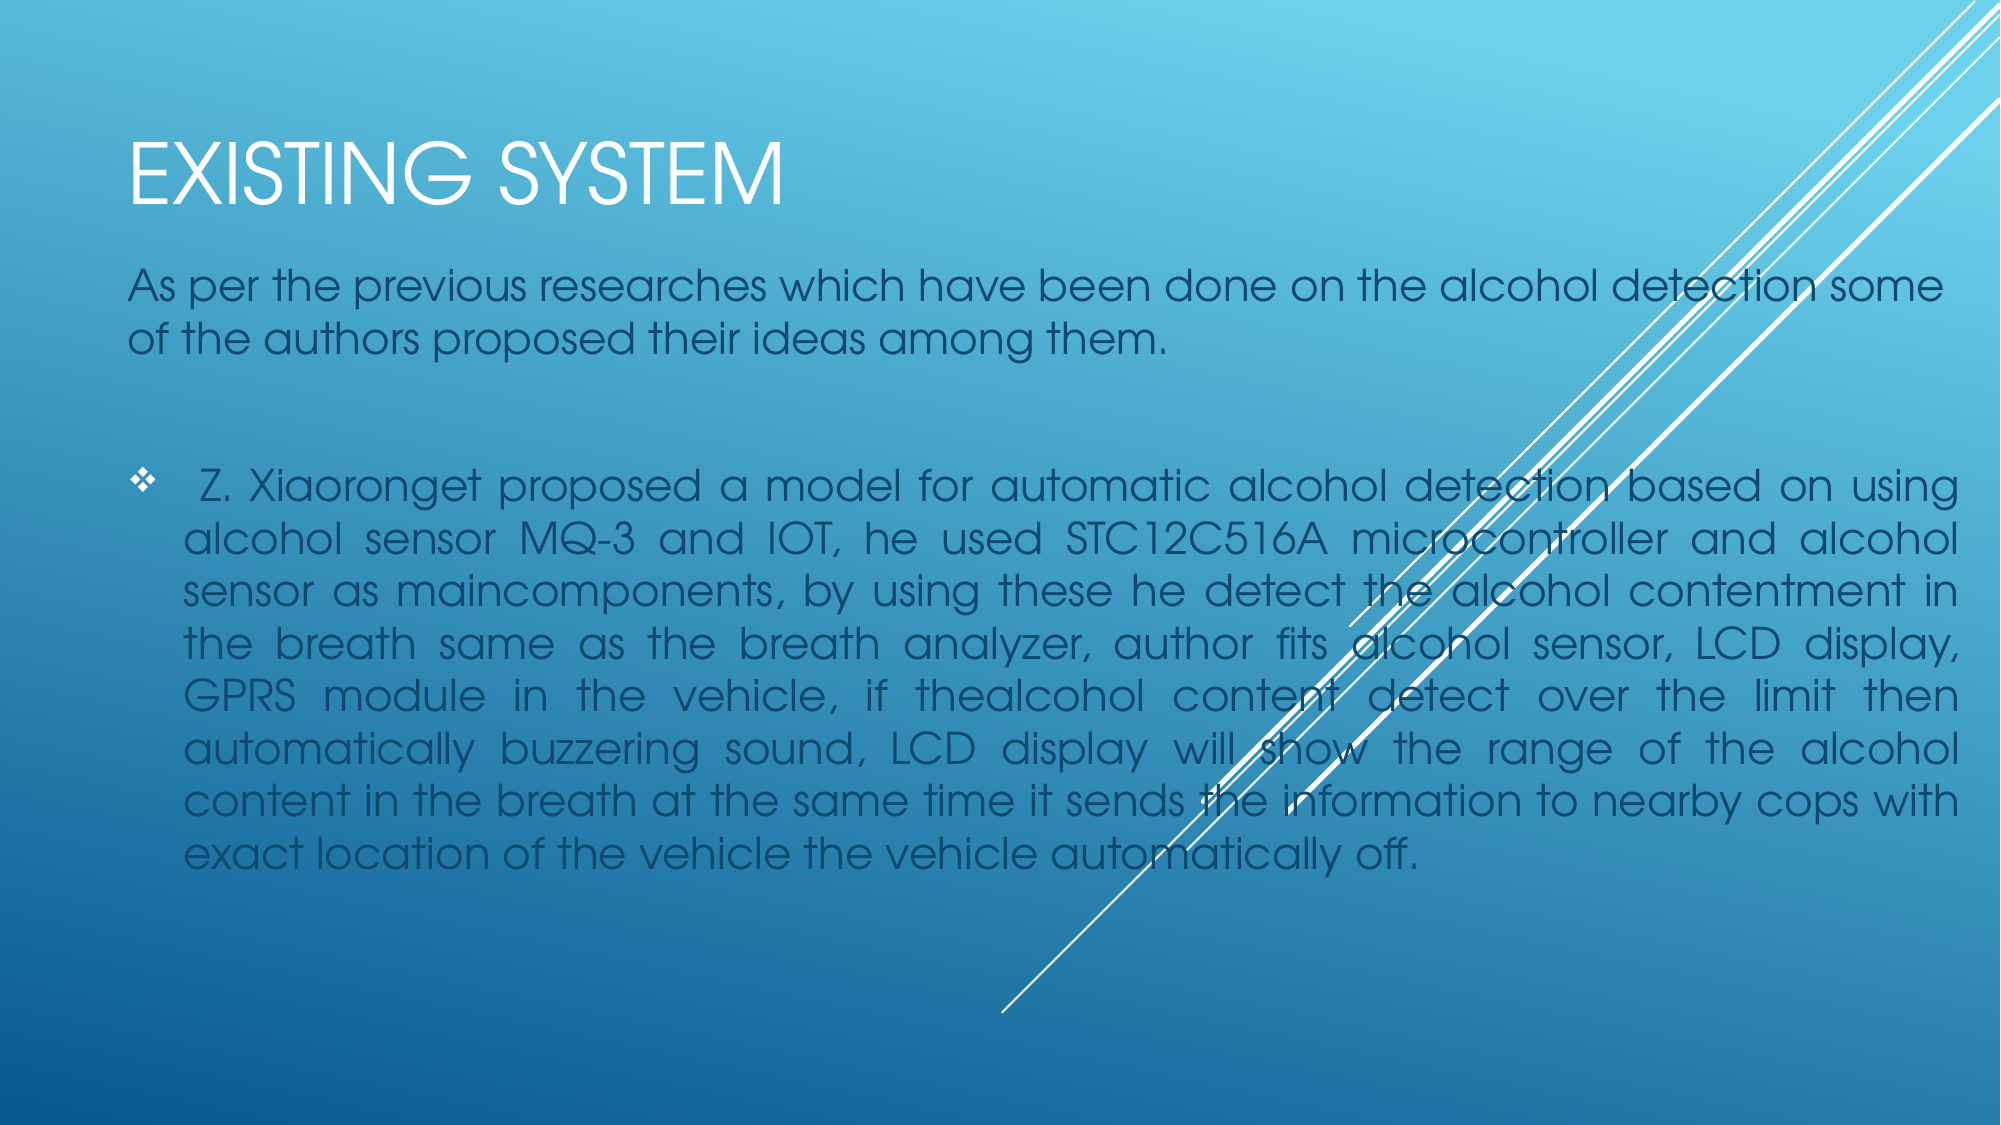

# Existing system
As per the previous researches which have been done on the alcohol detection some of the authors proposed their ideas among them.

 Z. Xiaoronget proposed a model for automatic alcohol detection based on using alcohol sensor MQ-3 and IOT, he used STC12C516A microcontroller and alcohol sensor as maincomponents, by using these he detect the alcohol contentment in the breath same as the breath analyzer, author fits alcohol sensor, LCD display, GPRS module in the vehicle, if thealcohol content detect over the limit then automatically buzzering sound, LCD display will show the range of the alcohol content in the breath at the same time it sends the information to nearby cops with exact location of the vehicle the vehicle automatically off.